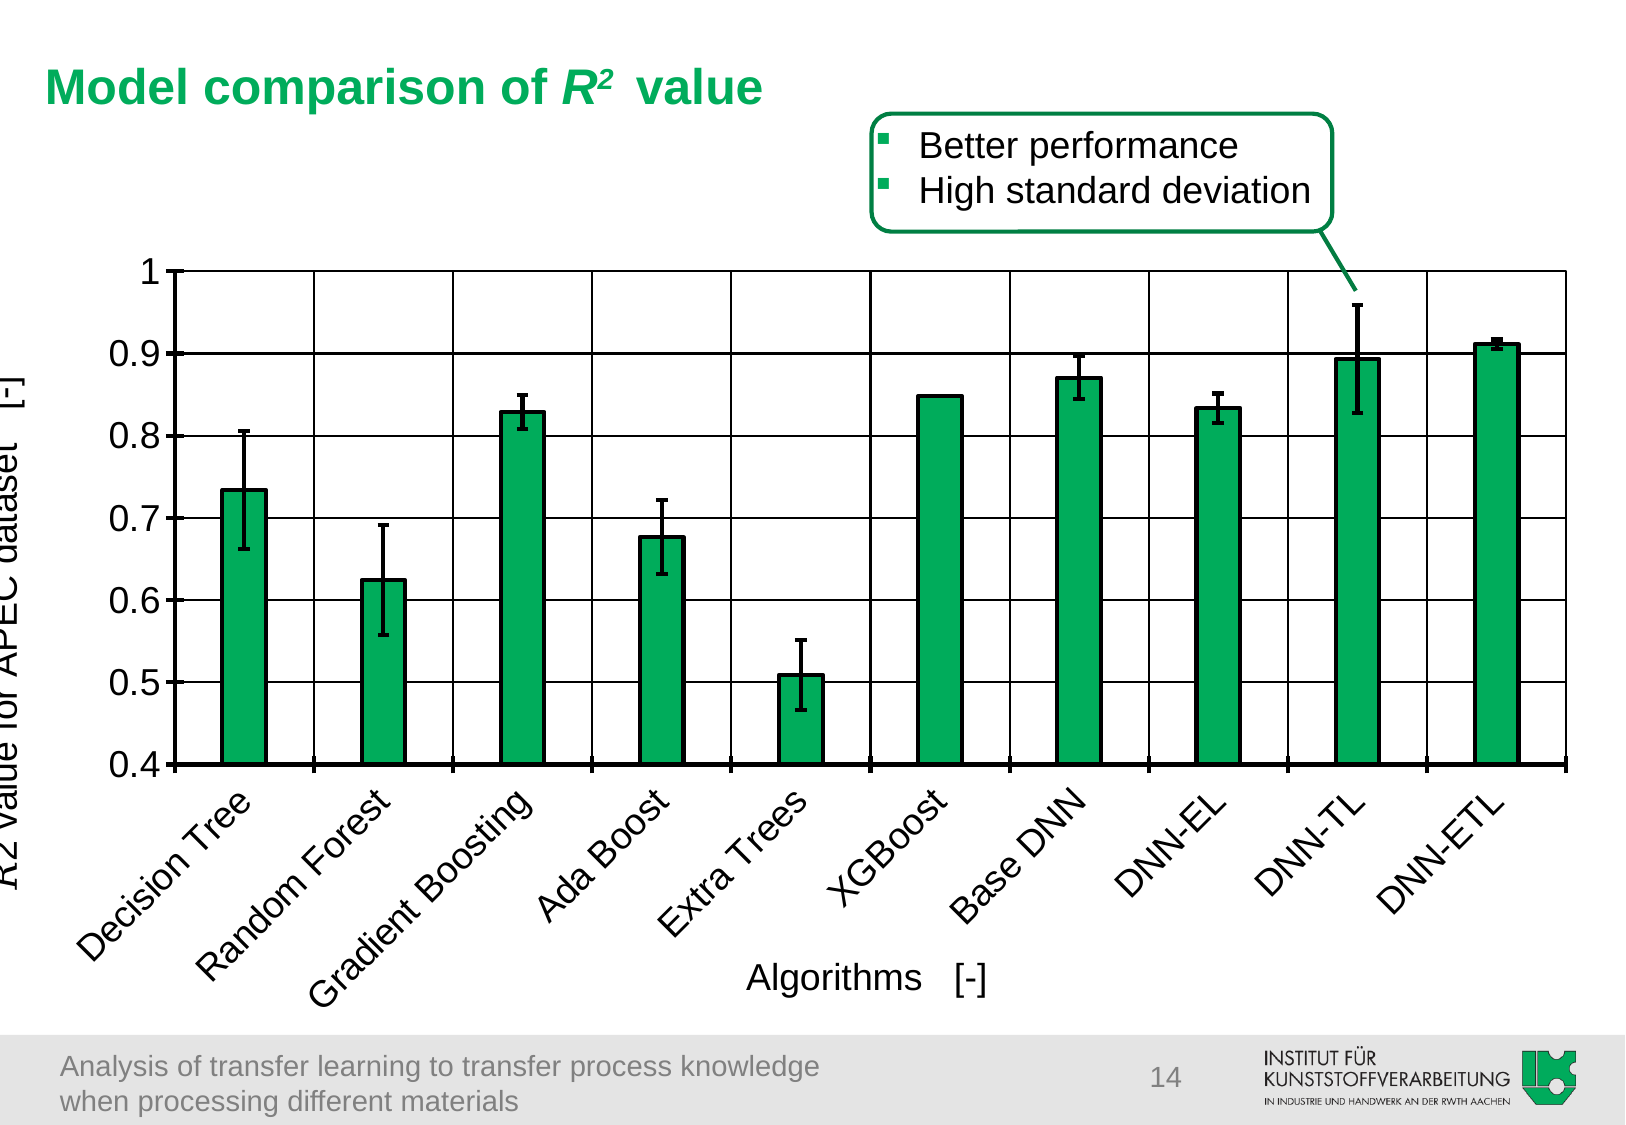

# Model comparison of R2  value
Better performance
High standard deviation

### Chart

| Category |  |
|---|---|
| Decision Tree | 0.7339 |
| Random Forest | 0.6243 |
| Gradient Boosting | 0.8287 |
| Ada Boost | 0.6767 |
| Extra Trees | 0.509 |
| XGBoost | 0.848 |
| Base DNN | 0.8707 |
| DNN-EL | 0.8336 |
| DNN-TL | 0.8934 |
| DNN-ETL | 0.9115 |
Algorithms   [-]
14